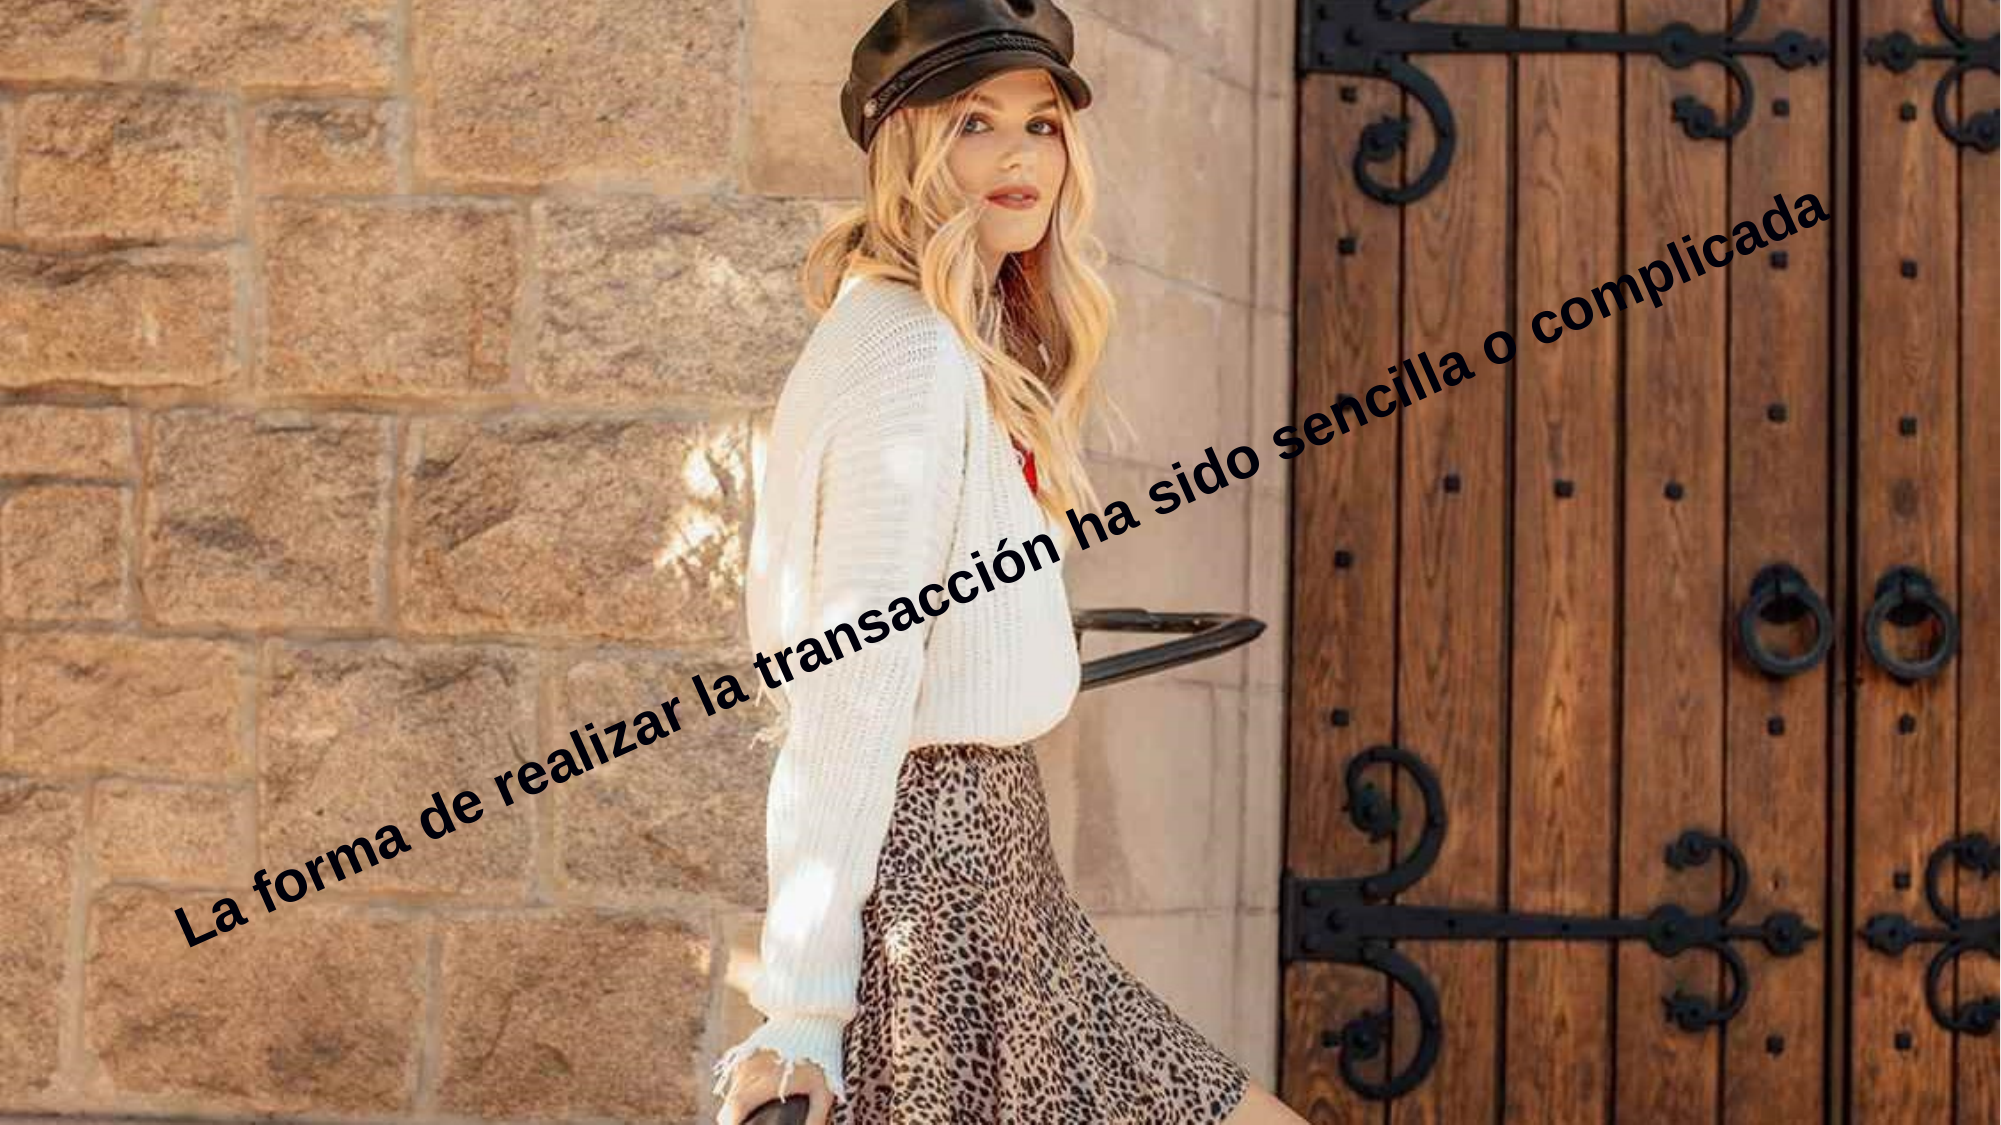

La forma de realizar la transacción ha sido sencilla o complicada